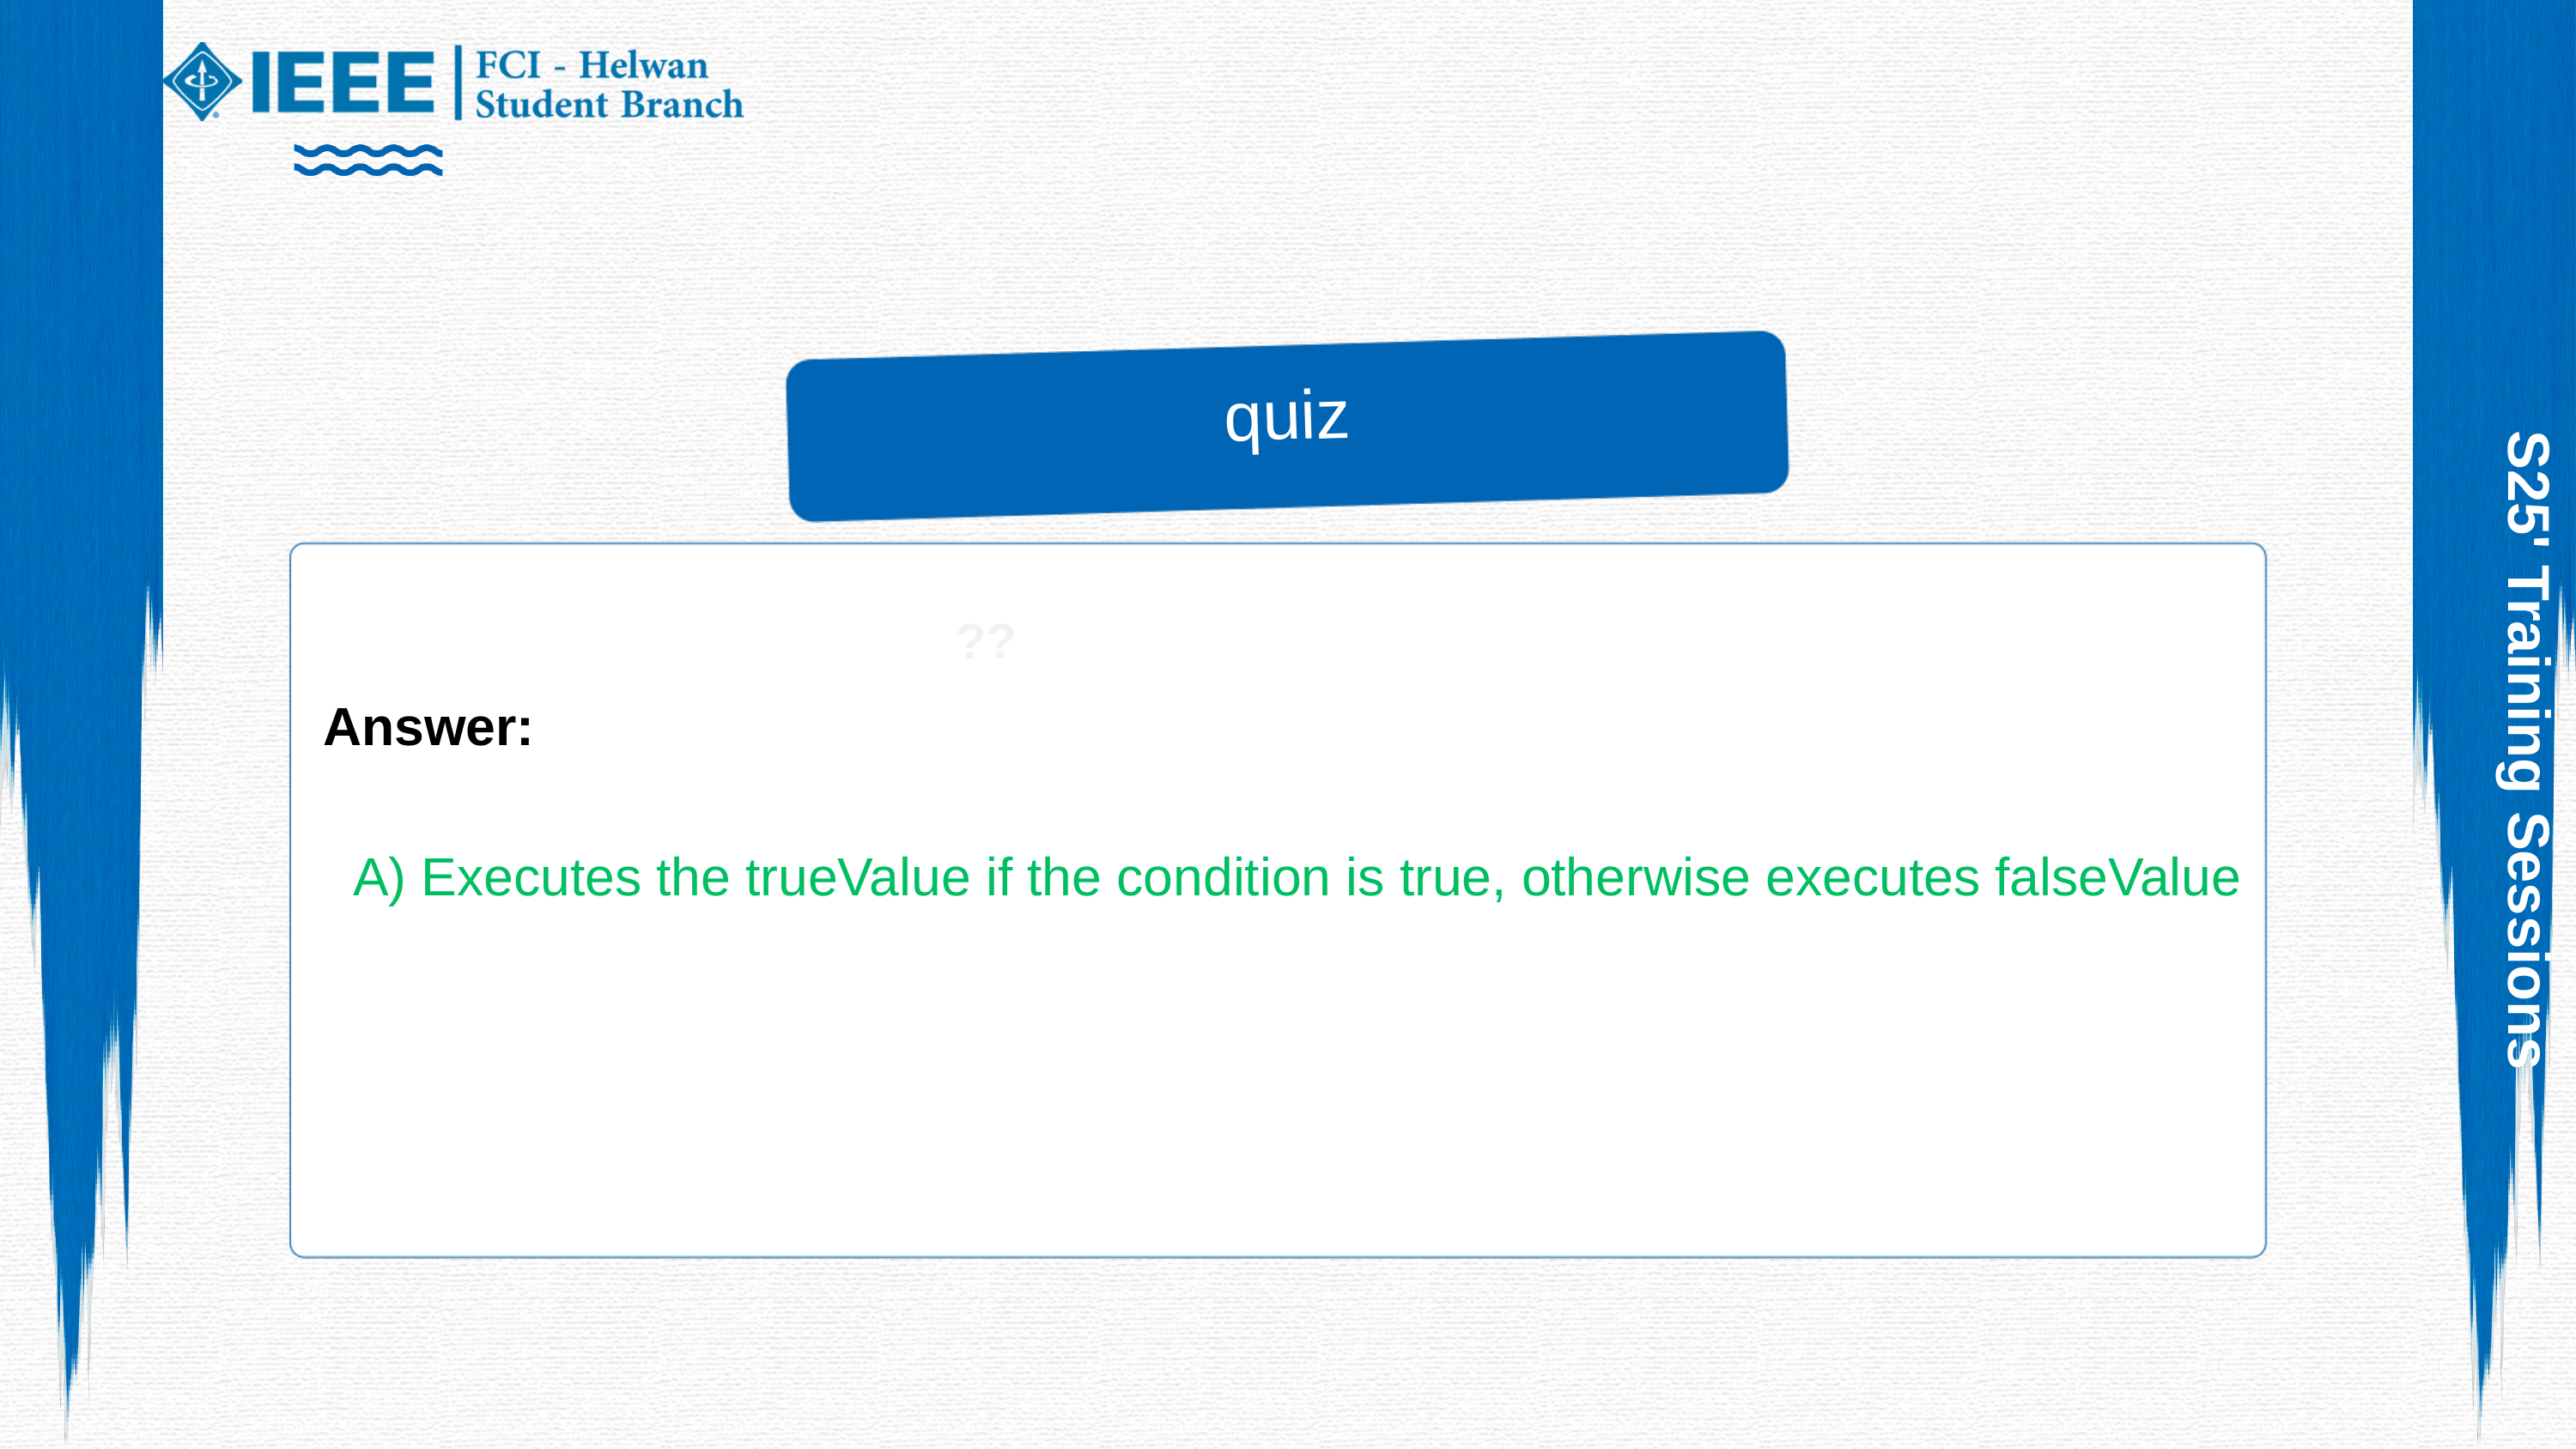

quiz

??

Answer:

  A) Executes the trueValue if the condition is true, otherwise executes falseValue

S25' Training Sessions
??